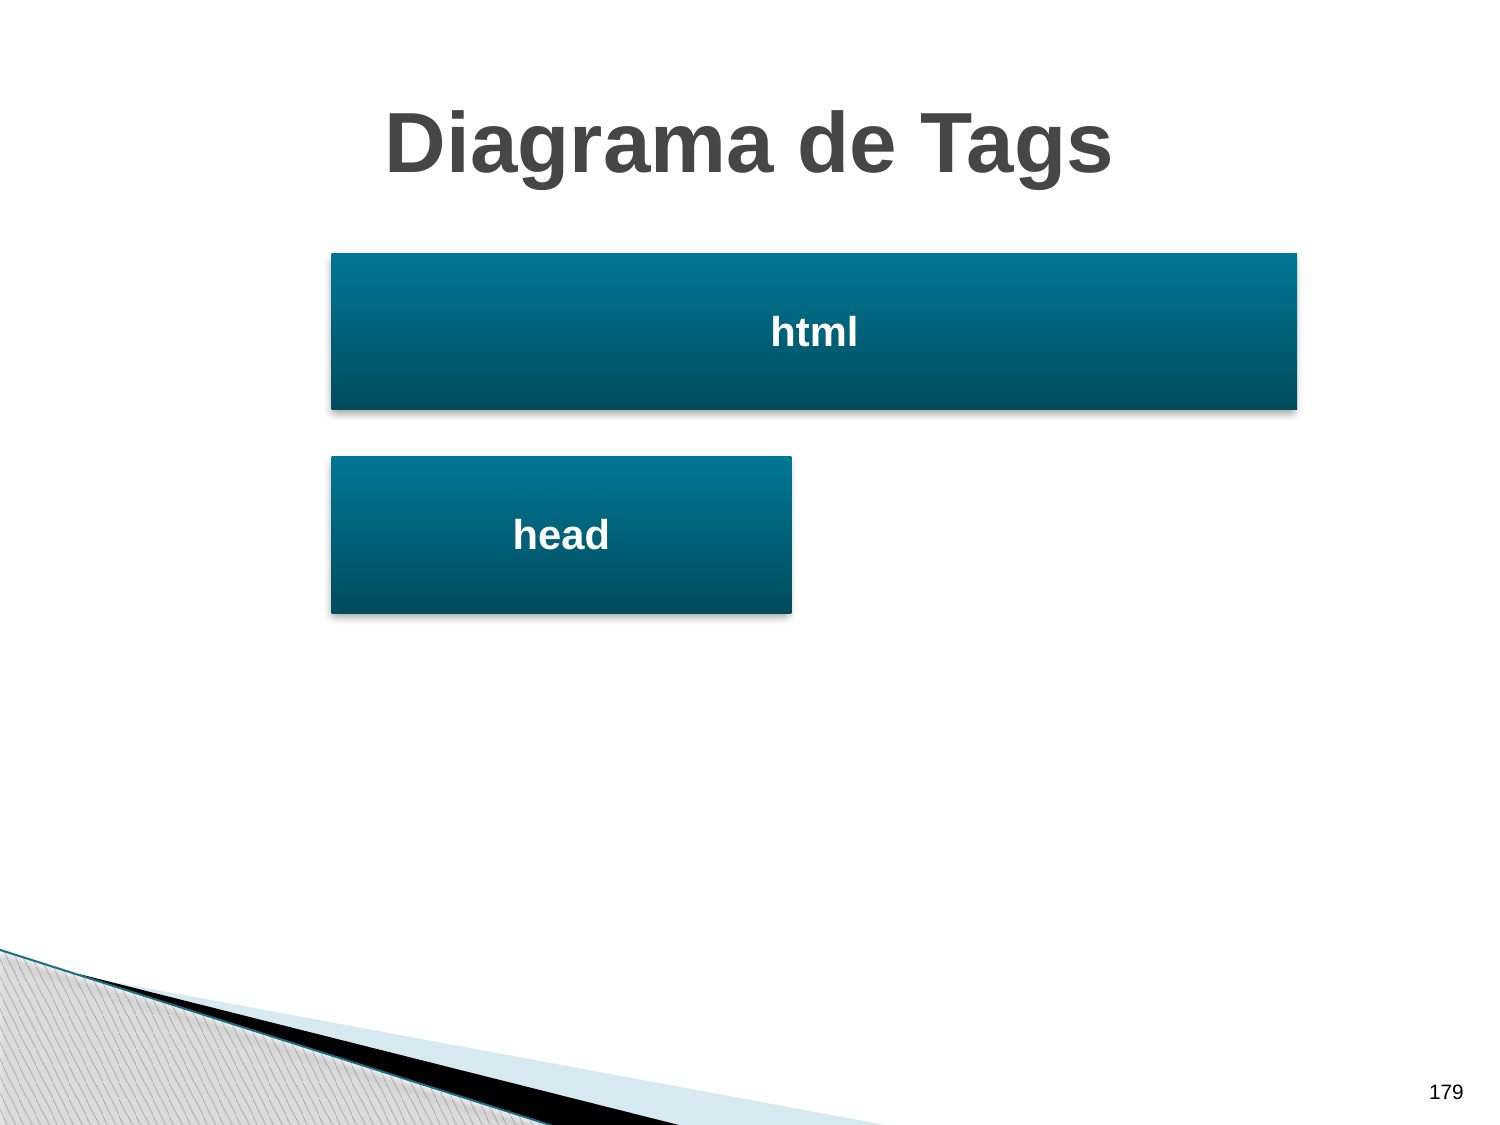

# Diagrama de Tags
html
head
a
179